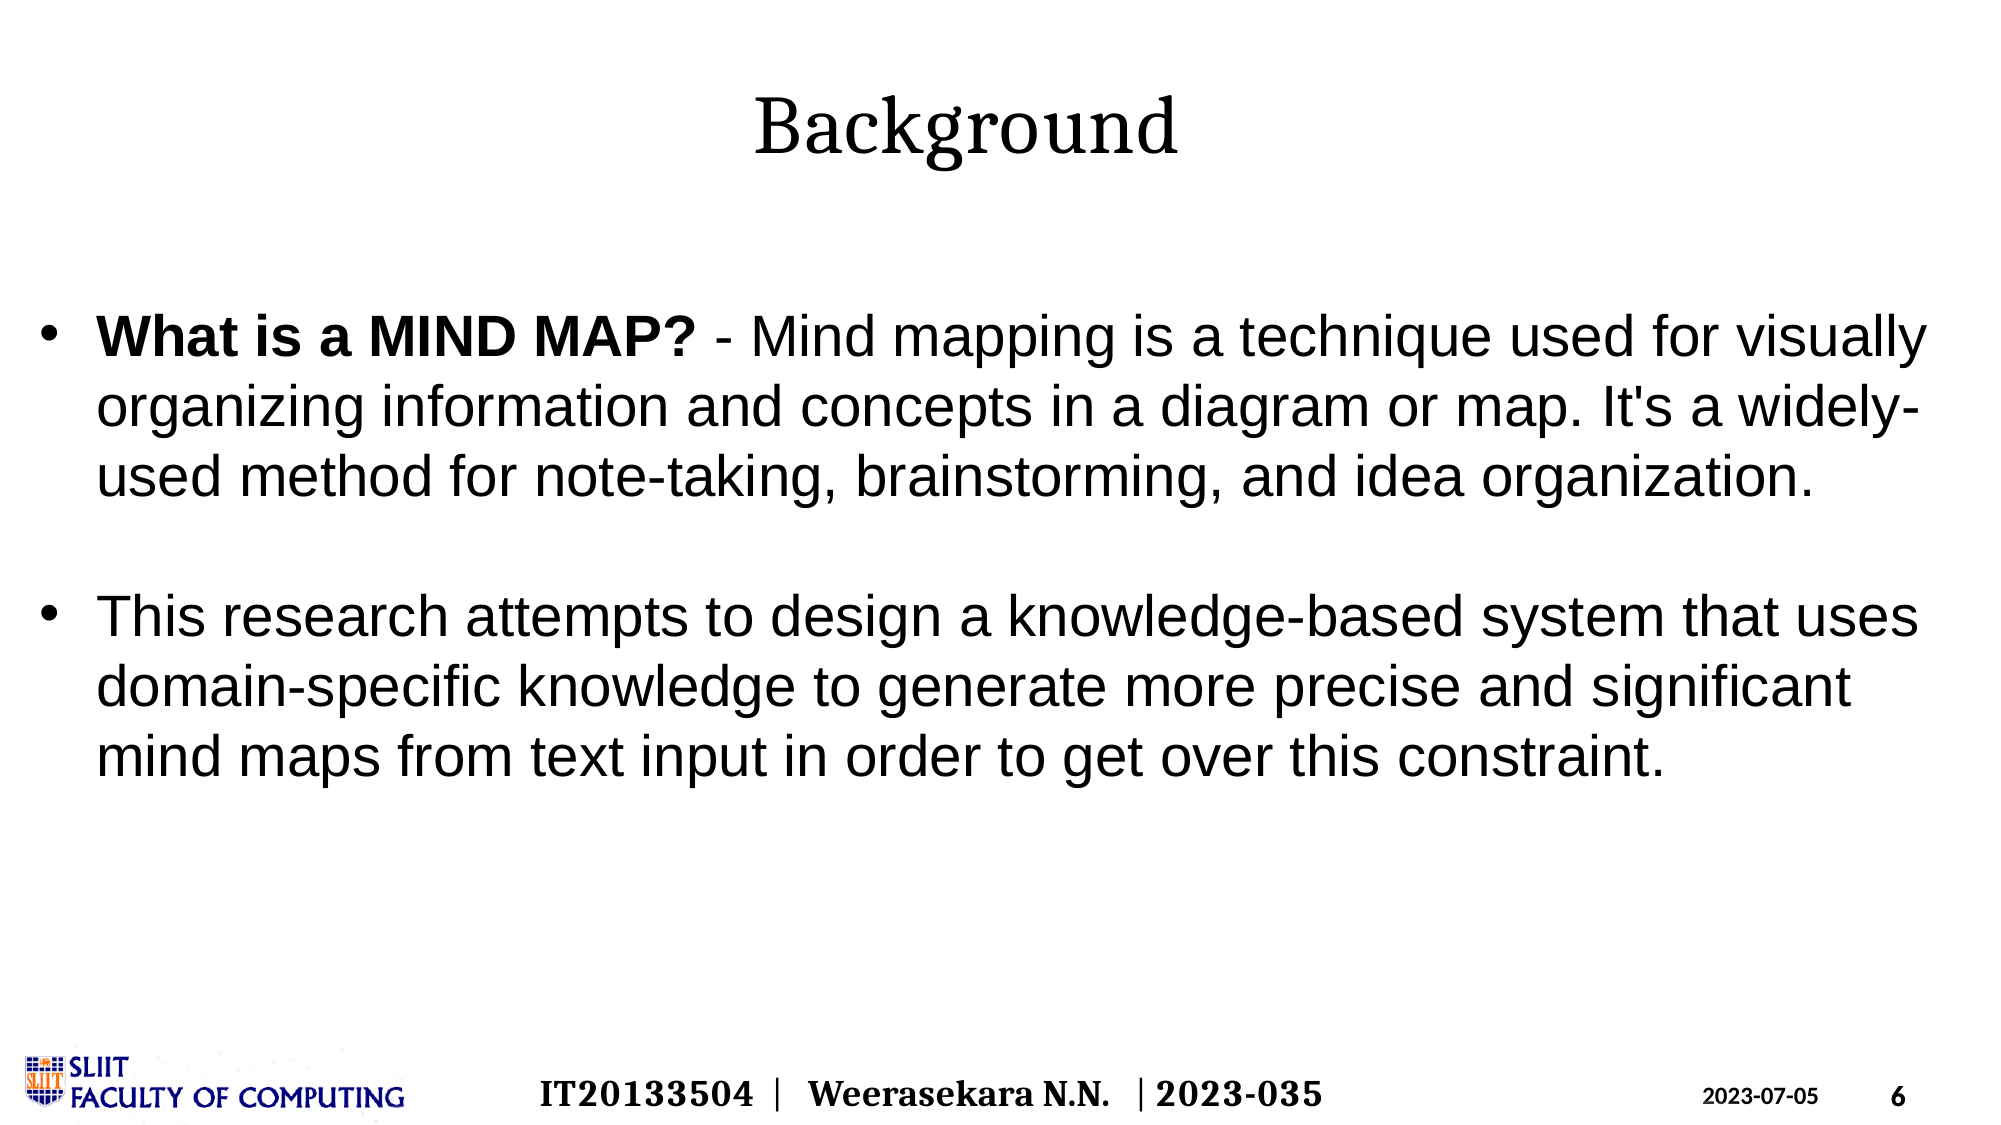

Background
What is a MIND MAP? - Mind mapping is a technique used for visually organizing information and concepts in a diagram or map. It's a widely-used method for note-taking, brainstorming, and idea organization.

This research attempts to design a knowledge-based system that uses domain-specific knowledge to generate more precise and significant mind maps from text input in order to get over this constraint.
IT20133504  |   Weerasekara N.N.   | 2023-035